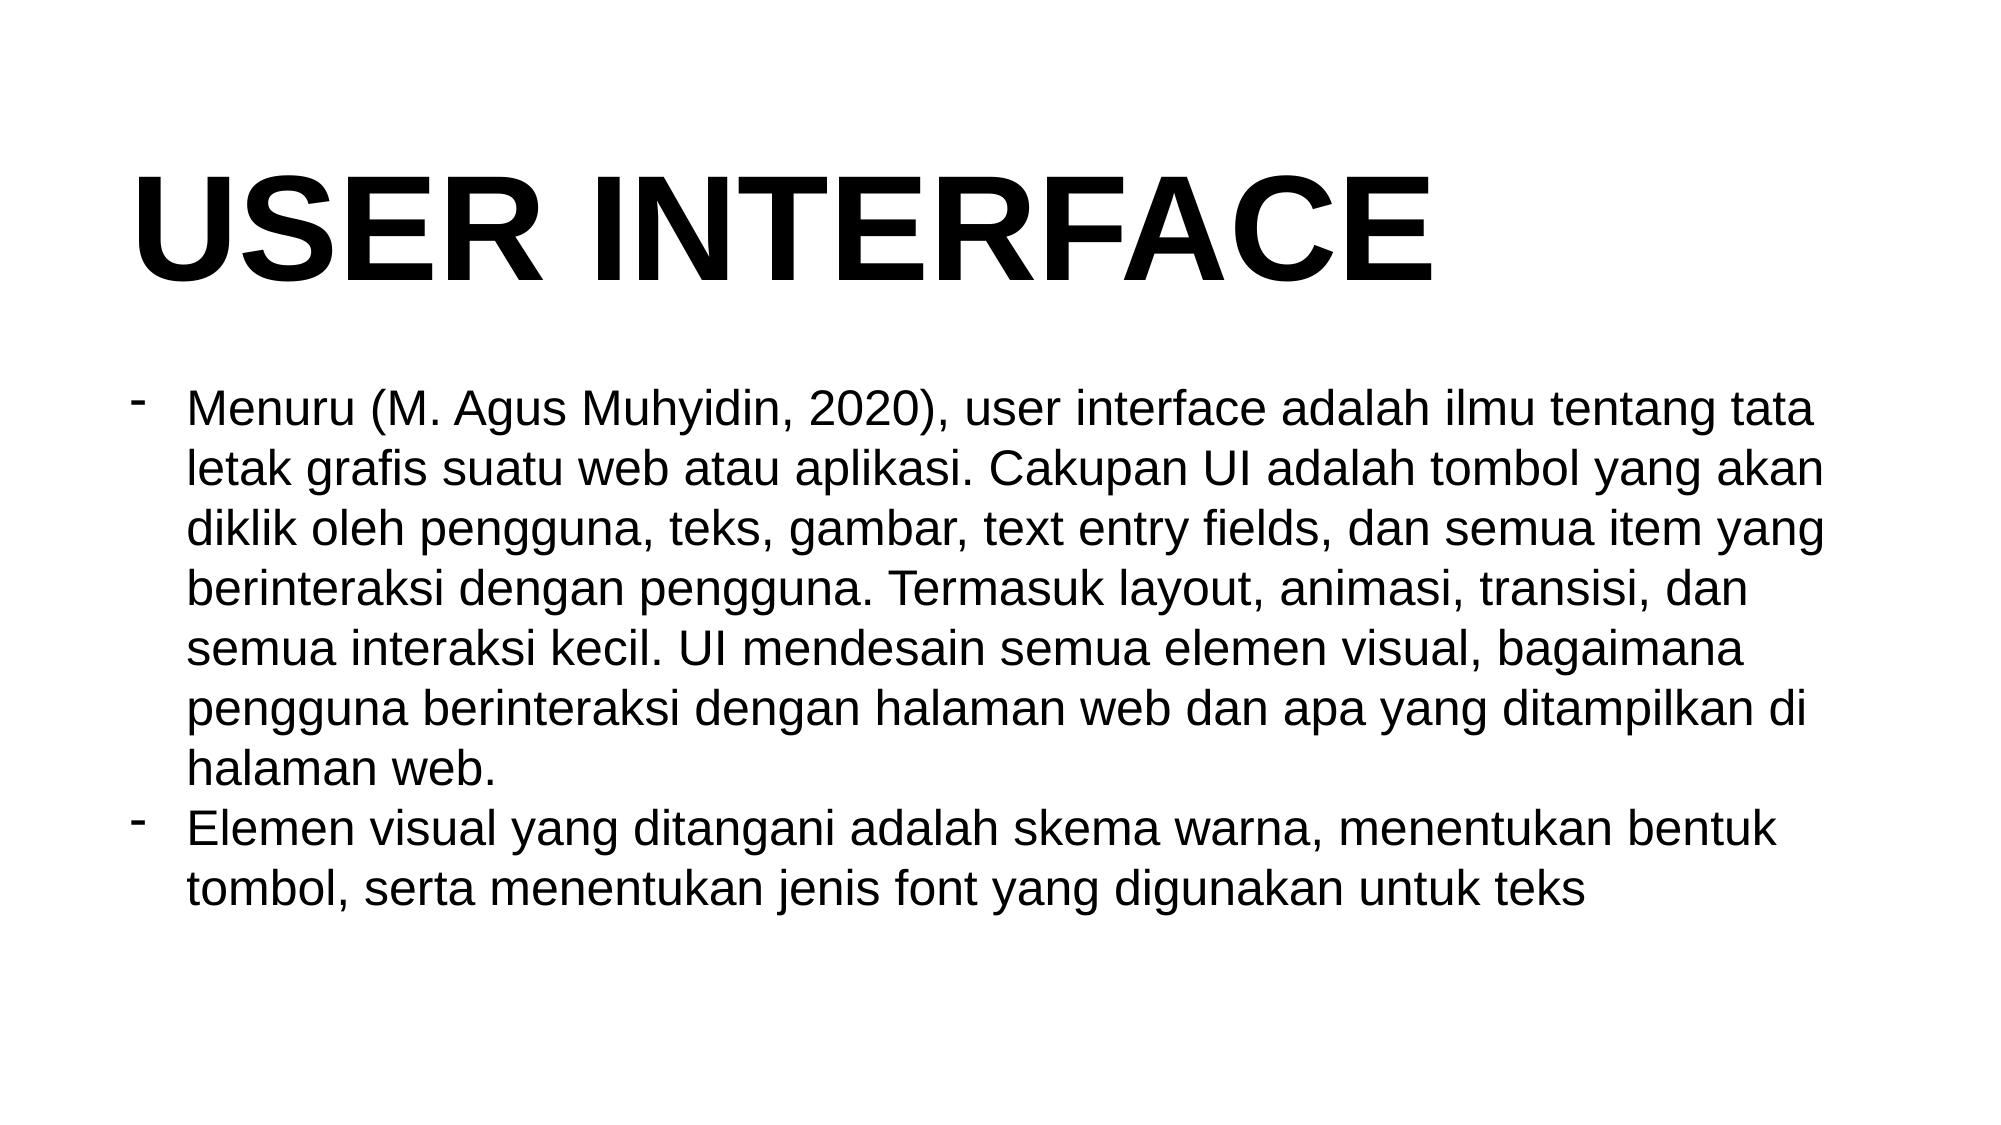

USER INTERFACE
Menuru (M. Agus Muhyidin, 2020), user interface adalah ilmu tentang tata letak grafis suatu web atau aplikasi. Cakupan UI adalah tombol yang akan diklik oleh pengguna, teks, gambar, text entry fields, dan semua item yang berinteraksi dengan pengguna. Termasuk layout, animasi, transisi, dan semua interaksi kecil. UI mendesain semua elemen visual, bagaimana pengguna berinteraksi dengan halaman web dan apa yang ditampilkan di halaman web.
Elemen visual yang ditangani adalah skema warna, menentukan bentuk tombol, serta menentukan jenis font yang digunakan untuk teks